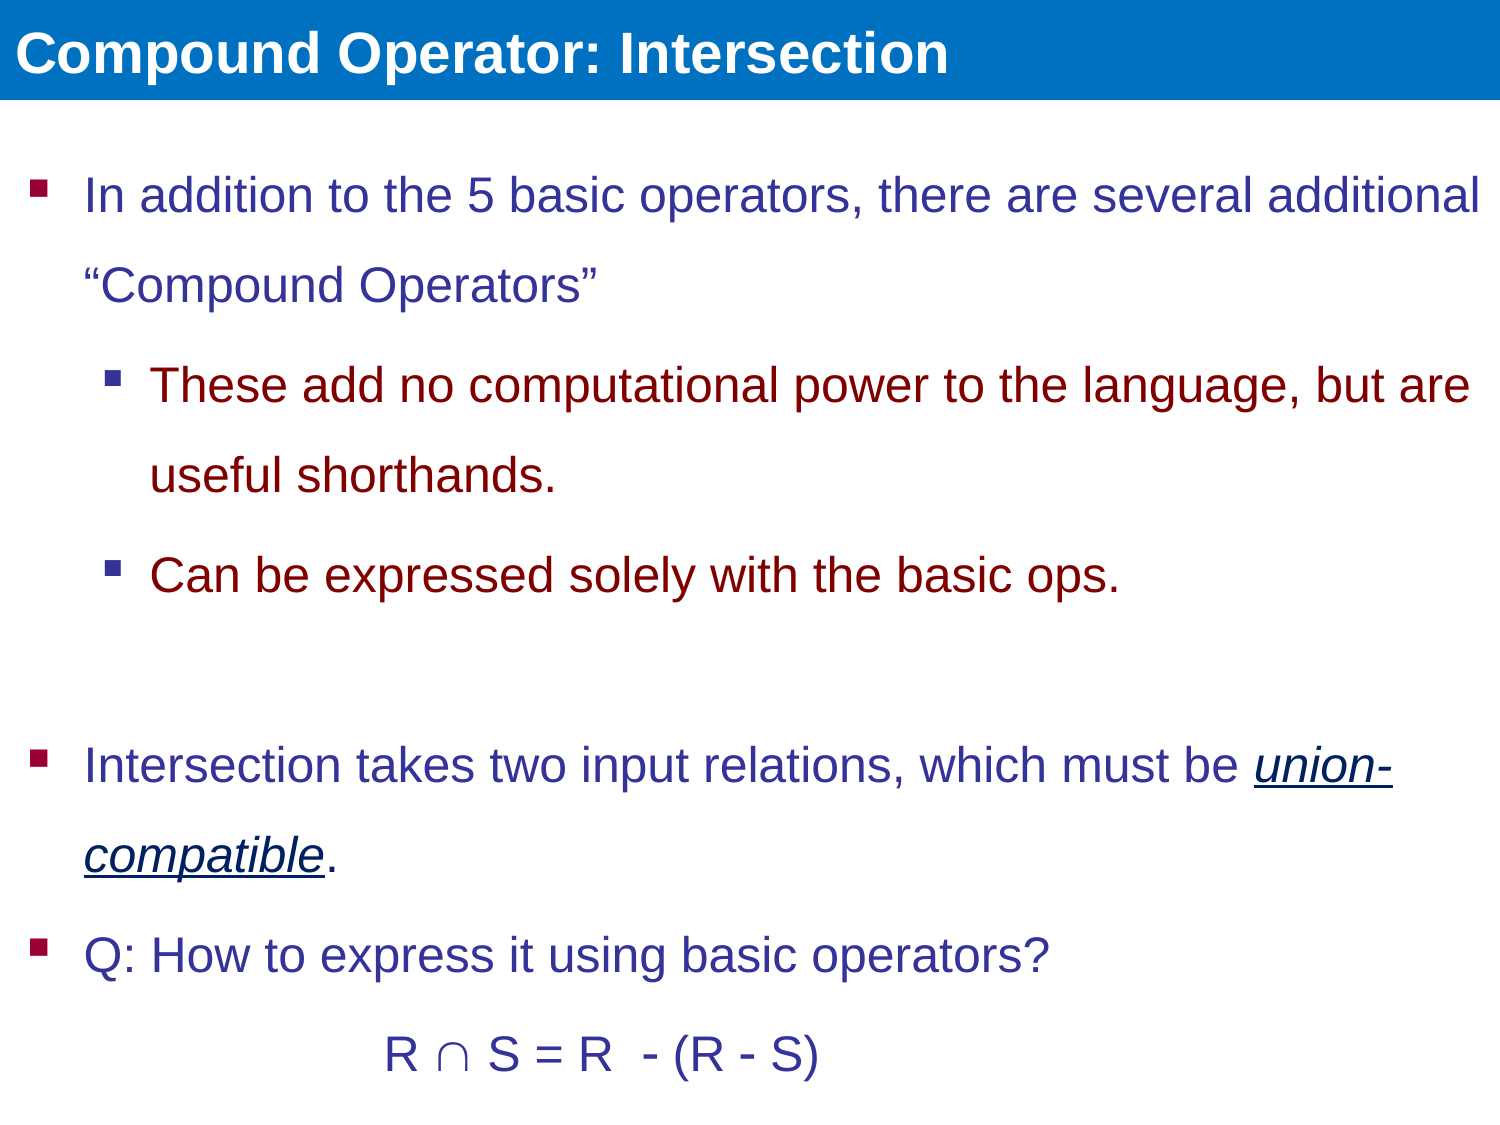

# Compound Operator: Intersection
In addition to the 5 basic operators, there are several additional “Compound Operators”
These add no computational power to the language, but are useful shorthands.
Can be expressed solely with the basic ops.

Intersection takes two input relations, which must be union-compatible.
Q: How to express it using basic operators?
			R ∩ S = R  − (R − S)